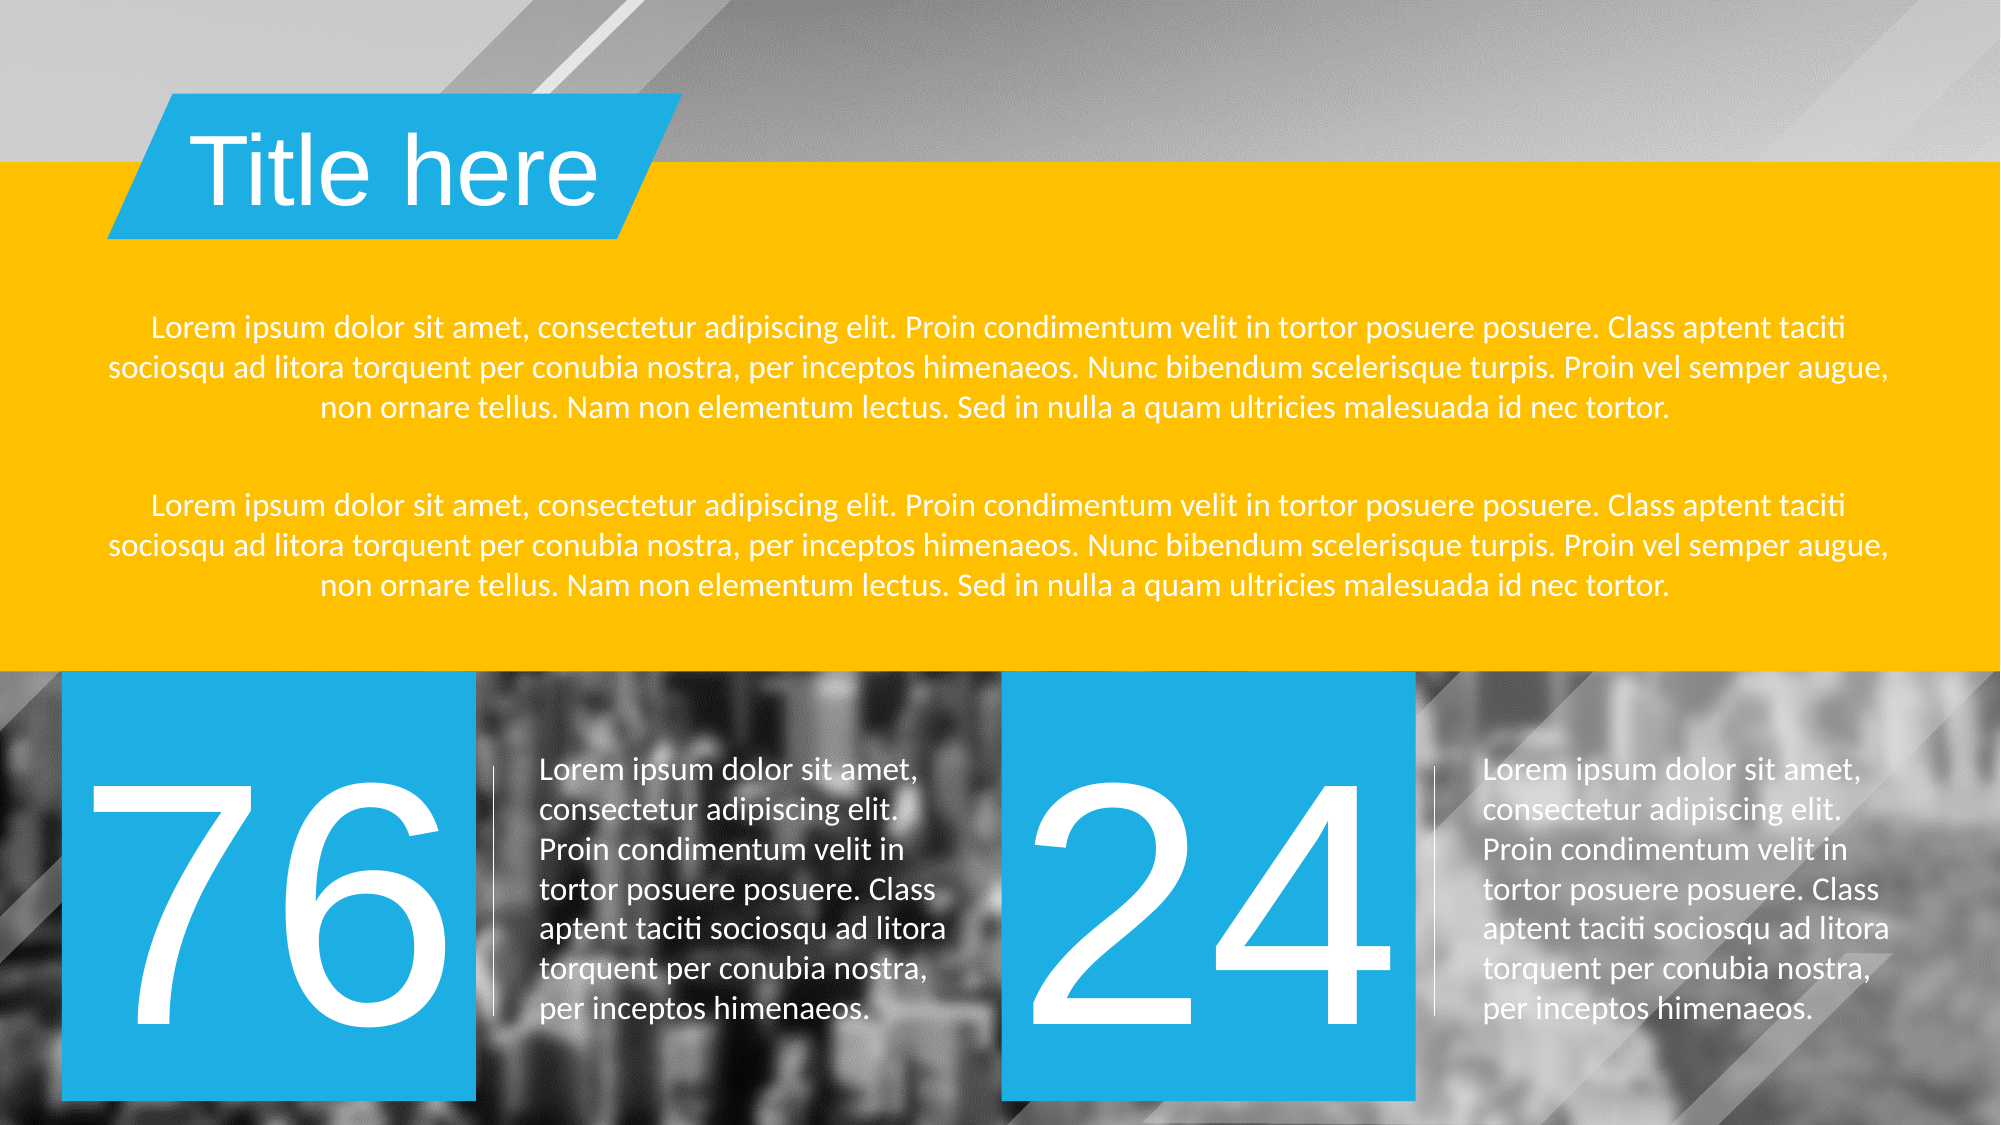

Title here

Lorem ipsum dolor sit amet, consectetur adipiscing elit. Proin condimentum velit in tortor posuere posuere. Class aptent taciti sociosqu ad litora torquent per conubia nostra, per inceptos himenaeos. Nunc bibendum scelerisque turpis. Proin vel semper augue, non ornare tellus. Nam non elementum lectus. Sed in nulla a quam ultricies malesuada id nec tortor.
Lorem ipsum dolor sit amet, consectetur adipiscing elit. Proin condimentum velit in tortor posuere posuere. Class aptent taciti sociosqu ad litora torquent per conubia nostra, per inceptos himenaeos. Nunc bibendum scelerisque turpis. Proin vel semper augue, non ornare tellus. Nam non elementum lectus. Sed in nulla a quam ultricies malesuada id nec tortor.
76
24
Lorem ipsum dolor sit amet, consectetur adipiscing elit. Proin condimentum velit in tortor posuere posuere. Class aptent taciti sociosqu ad litora torquent per conubia nostra, per inceptos himenaeos.
Lorem ipsum dolor sit amet, consectetur adipiscing elit. Proin condimentum velit in tortor posuere posuere. Class aptent taciti sociosqu ad litora torquent per conubia nostra, per inceptos himenaeos.